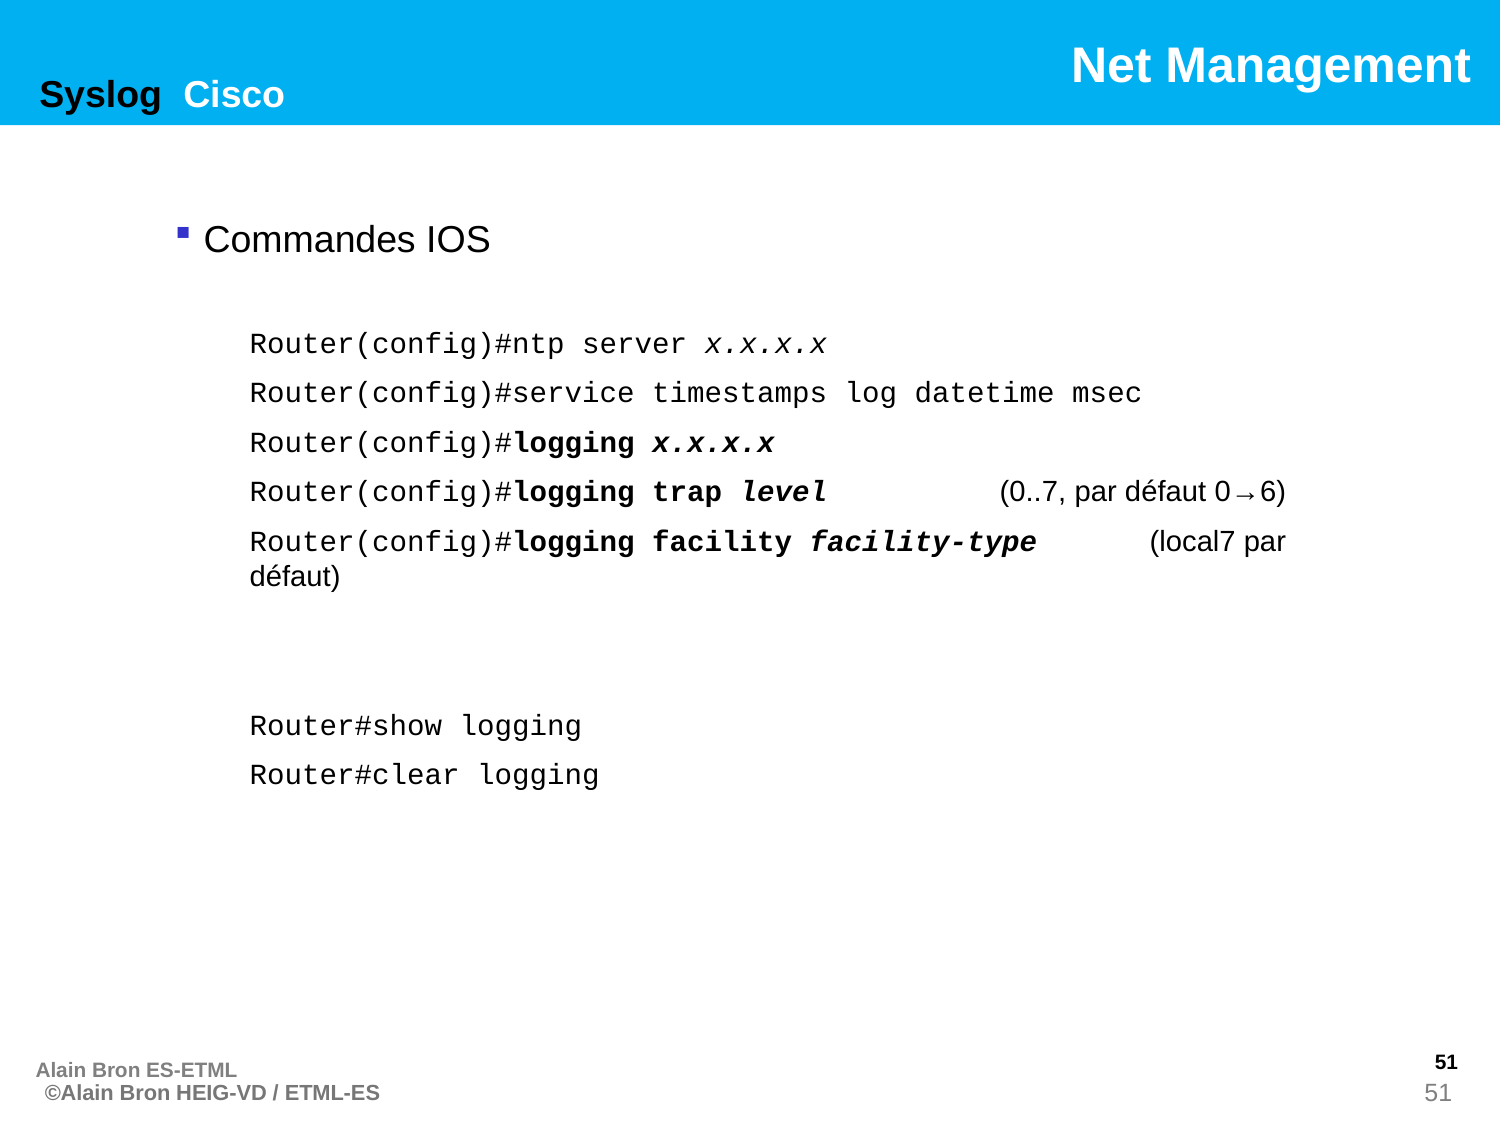

Syslog  Cisco
Commandes IOS

Router(config)#ntp server x.x.x.x
Router(config)#service timestamps log datetime msec
Router(config)#logging x.x.x.x
Router(config)#logging trap level		(0..7, par défaut 0→6)
Router(config)#logging facility facility-type	(local7 par défaut)

Router#show logging
Router#clear logging
51
Alain Bron ES-ETML